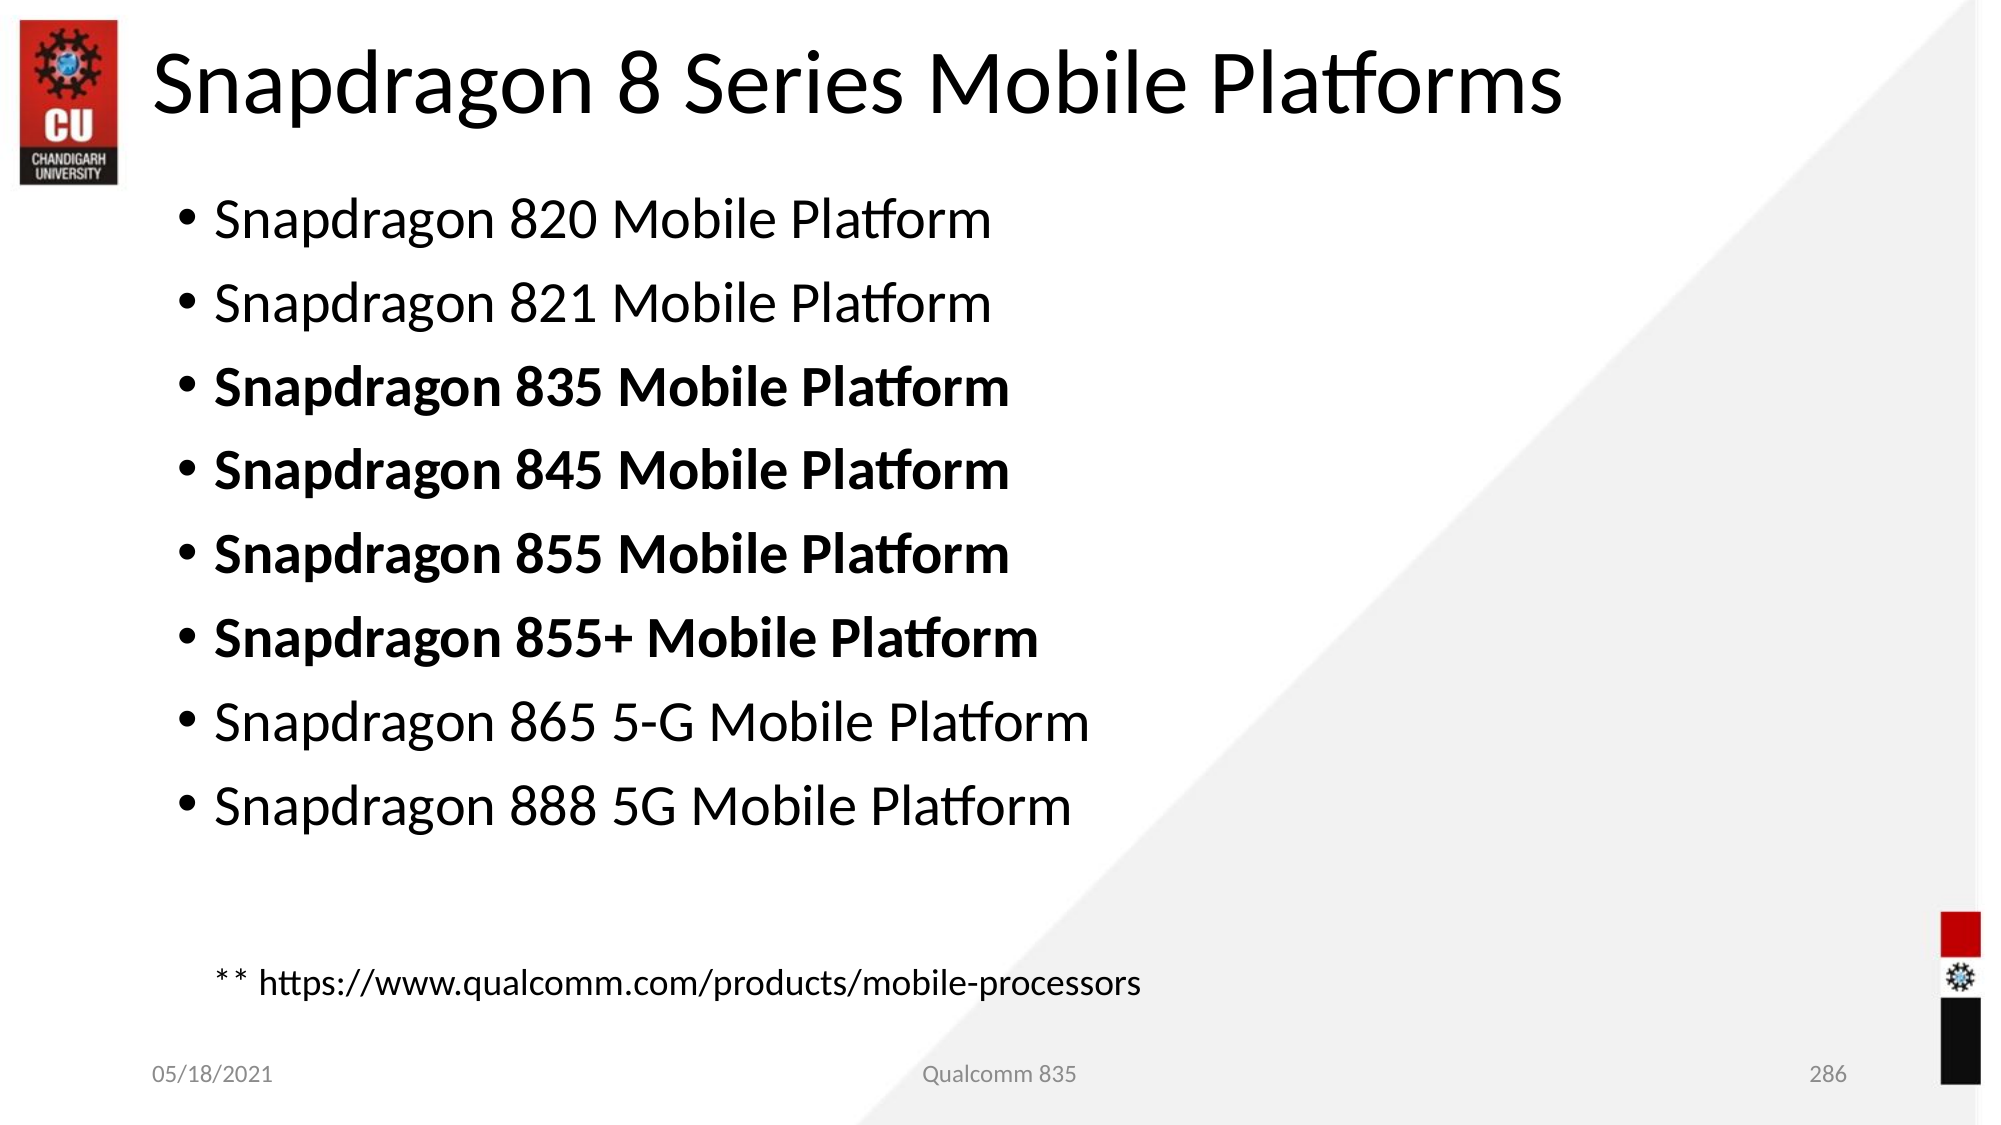

Snapdragon 8 Series Mobile Platforms
Snapdragon 820 Mobile Platform
Snapdragon 821 Mobile Platform
Snapdragon 835 Mobile Platform
Snapdragon 845 Mobile Platform
Snapdragon 855 Mobile Platform
Snapdragon 855+ Mobile Platform
Snapdragon 865 5-G Mobile Platform
Snapdragon 888 5G Mobile Platform

** https://www.qualcomm.com/products/mobile-processors
05/18/2021
Qualcomm 835
286